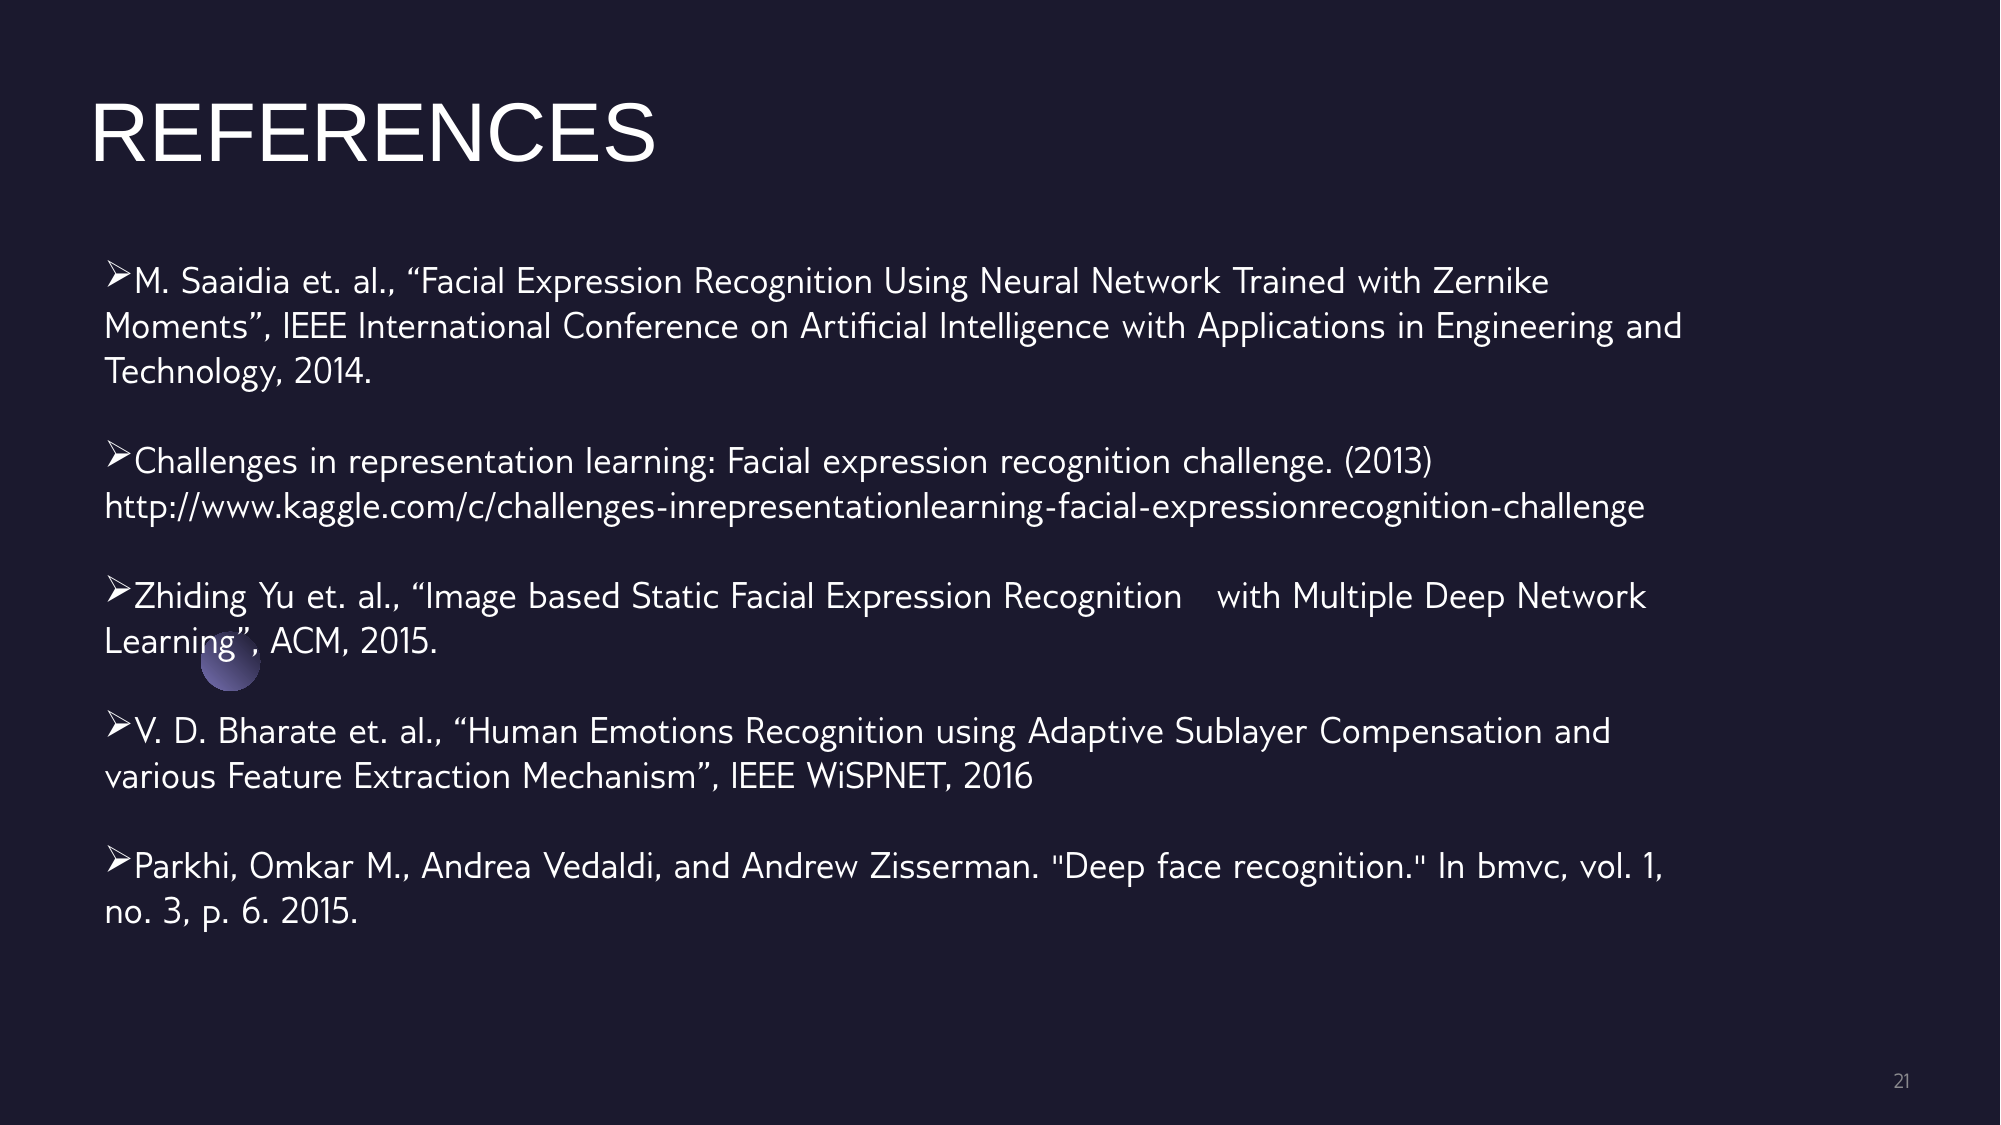

# REFERENCES
M. Saaidia et. al., “Facial Expression Recognition Using Neural Network Trained with Zernike Moments”, IEEE International Conference on Artificial Intelligence with Applications in Engineering and Technology, 2014.

Challenges in representation learning: Facial expression recognition challenge. (2013) http://www.kaggle.com/c/challenges-inrepresentationlearning-facial-expressionrecognition-challenge

Zhiding Yu et. al., “Image based Static Facial Expression Recognition   with Multiple Deep Network Learning”, ACM, 2015.

V. D. Bharate et. al., “Human Emotions Recognition using Adaptive Sublayer Compensation and various Feature Extraction Mechanism”, IEEE WiSPNET, 2016

Parkhi, Omkar M., Andrea Vedaldi, and Andrew Zisserman. "Deep face recognition." In bmvc, vol. 1, no. 3, p. 6. 2015.

21